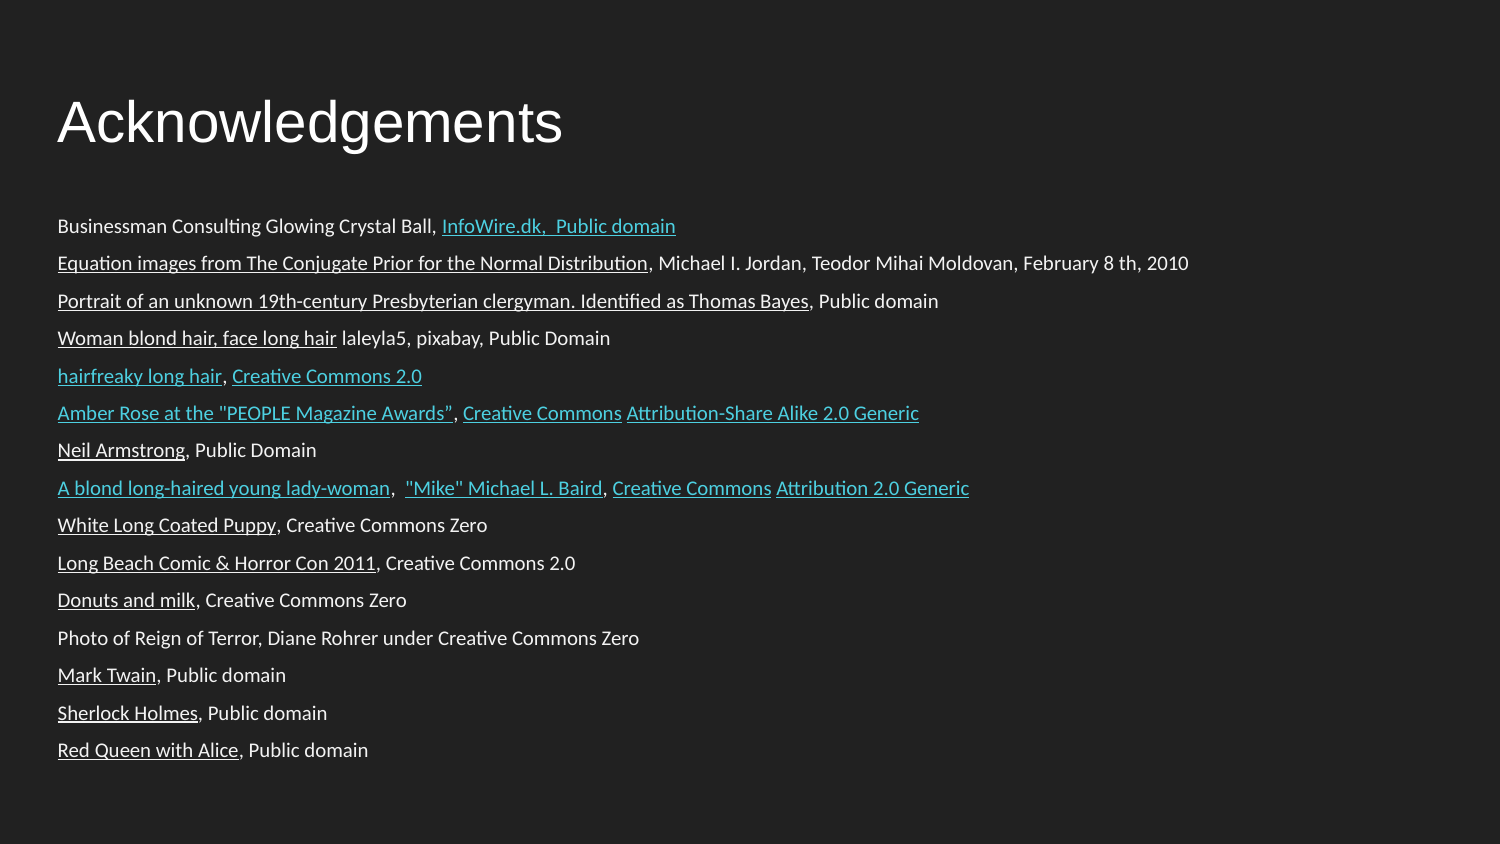

# Acknowledgements
Businessman Consulting Glowing Crystal Ball, InfoWire.dk,  Public domain
Equation images from The Conjugate Prior for the Normal Distribution, Michael I. Jordan, Teodor Mihai Moldovan, February 8 th, 2010
Portrait of an unknown 19th-century Presbyterian clergyman. Identified as Thomas Bayes, Public domain
Woman blond hair, face long hair laleyla5, pixabay, Public Domain
hairfreaky long hair, Creative Commons 2.0
Amber Rose at the "PEOPLE Magazine Awards”, Creative Commons Attribution-Share Alike 2.0 Generic
Neil Armstrong, Public Domain
A blond long-haired young lady-woman,  "Mike" Michael L. Baird, Creative Commons Attribution 2.0 Generic
White Long Coated Puppy, Creative Commons Zero
Long Beach Comic & Horror Con 2011, Creative Commons 2.0
Donuts and milk, Creative Commons Zero
Photo of Reign of Terror, Diane Rohrer under Creative Commons Zero
Mark Twain, Public domain
Sherlock Holmes, Public domain
Red Queen with Alice, Public domain